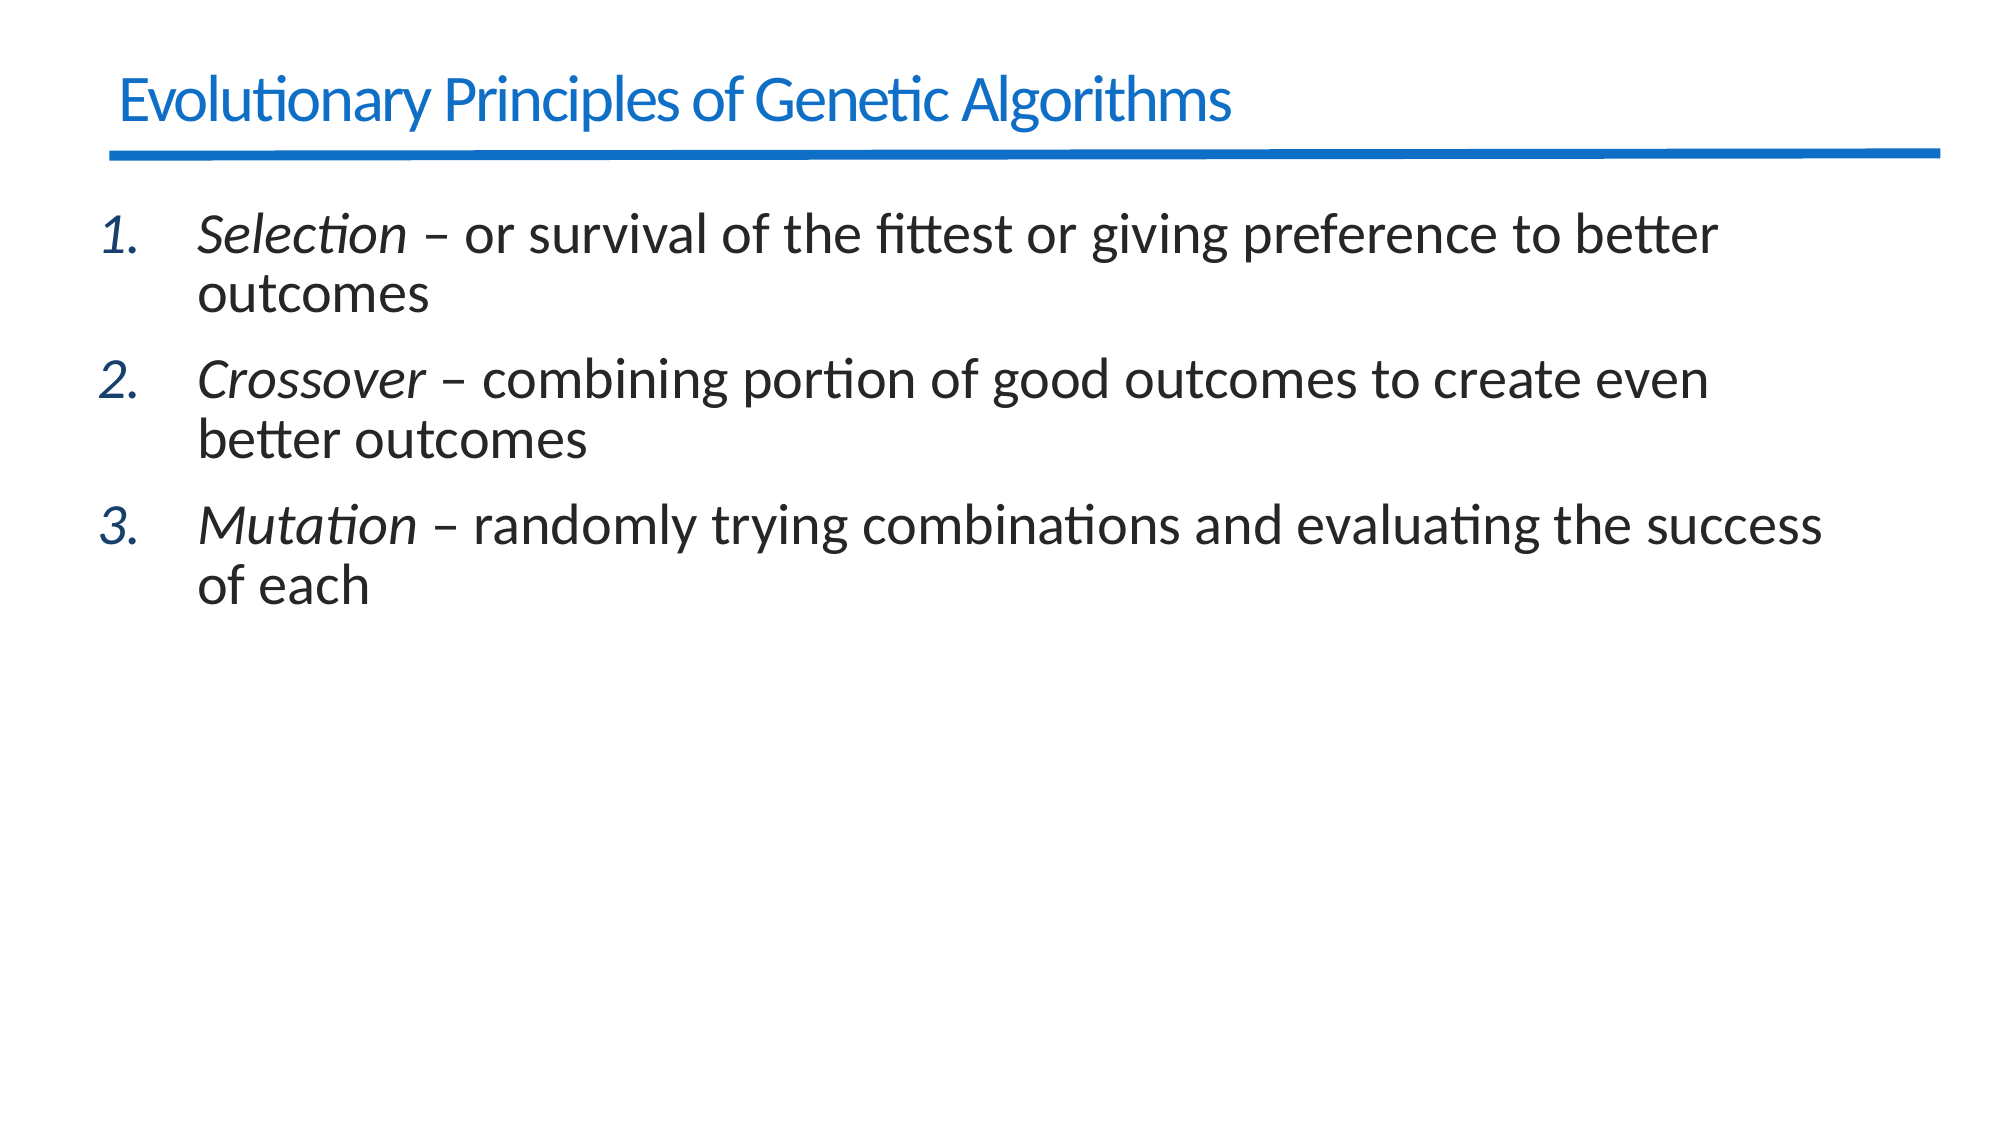

# Evolutionary Principles of Genetic Algorithms
Selection – or survival of the fittest or giving preference to better outcomes
Crossover – combining portion of good outcomes to create even better outcomes
Mutation – randomly trying combinations and evaluating the success of each